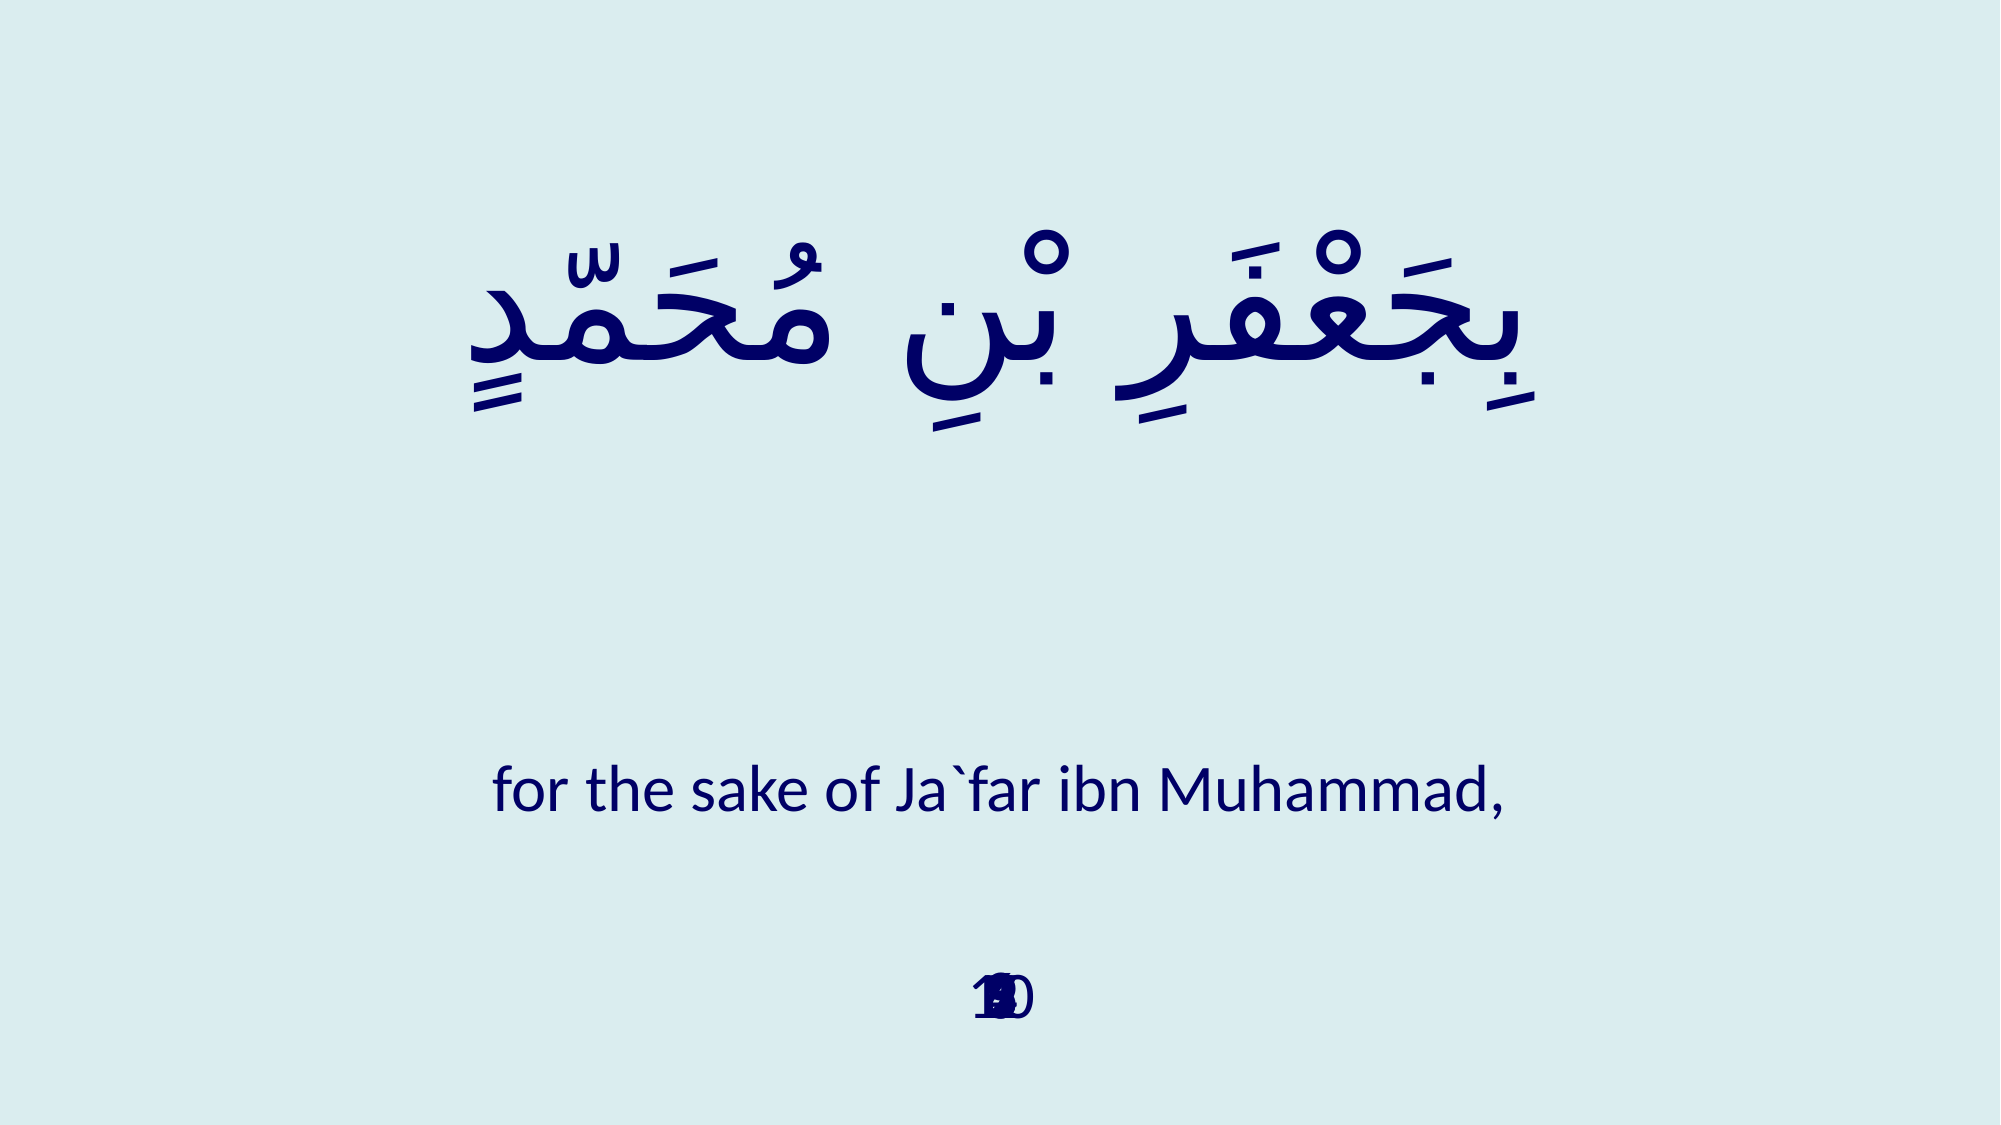

# بِجَعْفَرِ بْنِ مُحَمّدٍ
for the sake of Ja`far ibn Muhammad,
1
2
3
4
5
6
7
8
9
10